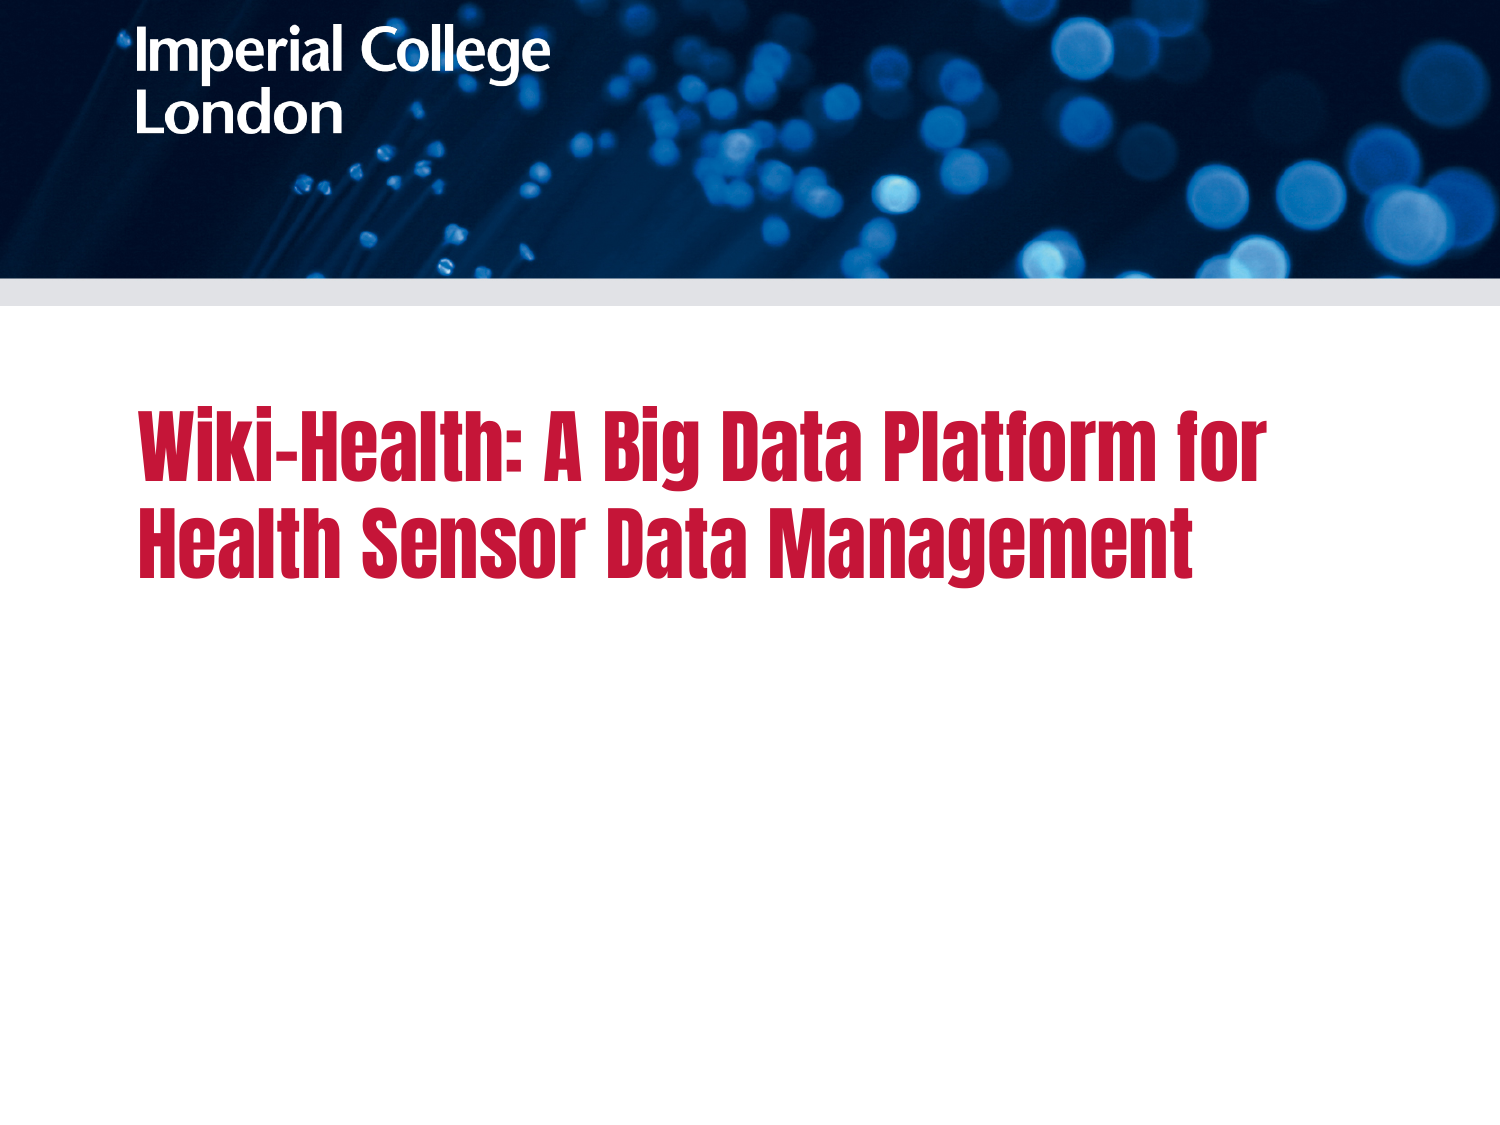

# Wiki-Health: A Big Data Platform for Health Sensor Data Management